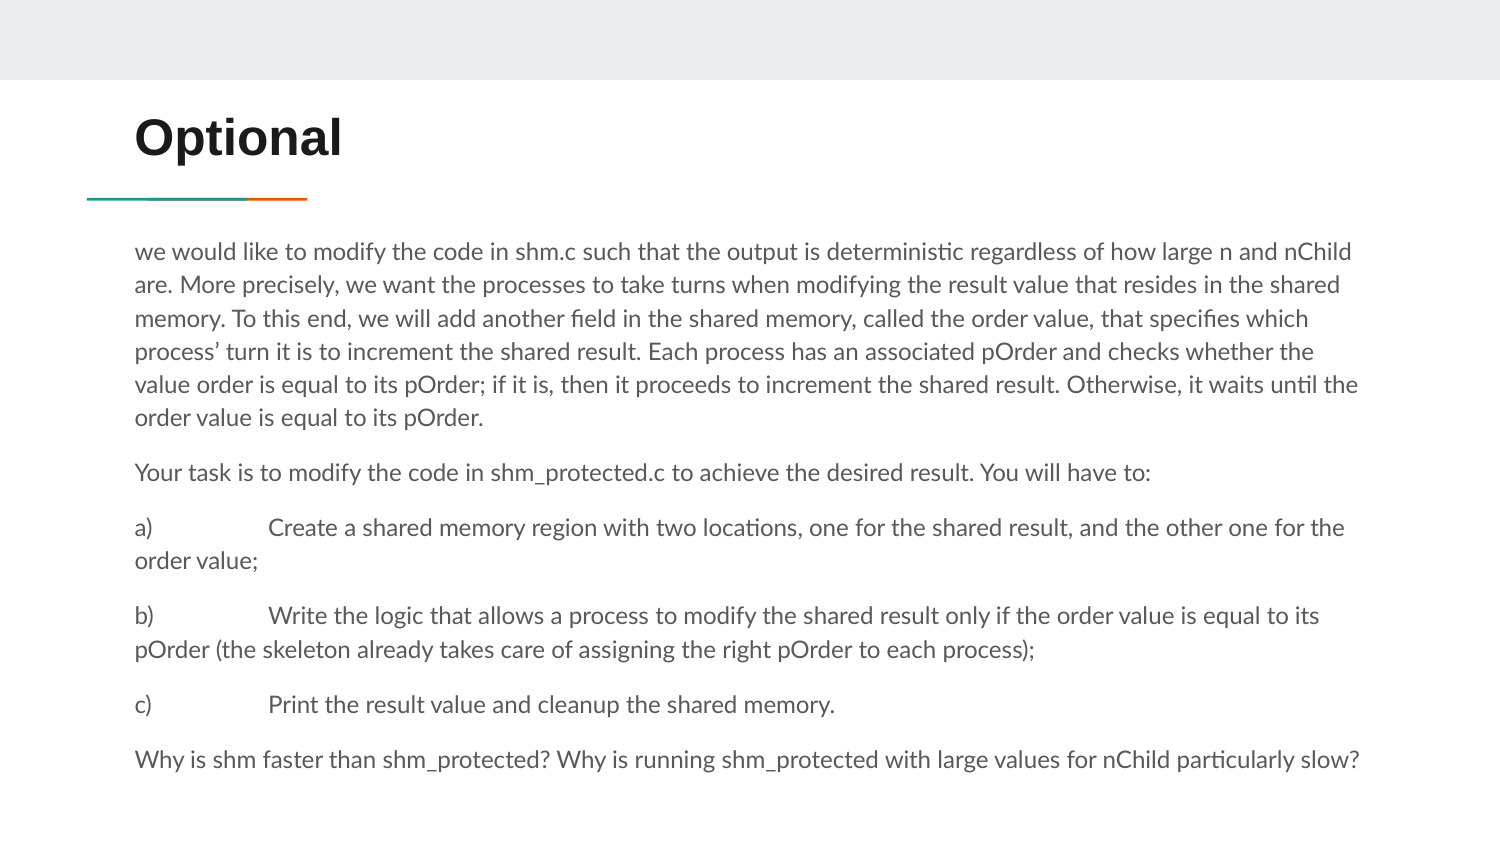

# Optional
we would like to modify the code in shm.c such that the output is deterministic regardless of how large n and nChild are. More precisely, we want the processes to take turns when modifying the result value that resides in the shared memory. To this end, we will add another field in the shared memory, called the order value, that specifies which process’ turn it is to increment the shared result. Each process has an associated pOrder and checks whether the value order is equal to its pOrder; if it is, then it proceeds to increment the shared result. Otherwise, it waits until the order value is equal to its pOrder.
Your task is to modify the code in shm_protected.c to achieve the desired result. You will have to:
a)	Create a shared memory region with two locations, one for the shared result, and the other one for the order value;
b)	Write the logic that allows a process to modify the shared result only if the order value is equal to its pOrder (the skeleton already takes care of assigning the right pOrder to each process);
c)	Print the result value and cleanup the shared memory.
Why is shm faster than shm_protected? Why is running shm_protected with large values for nChild particularly slow?